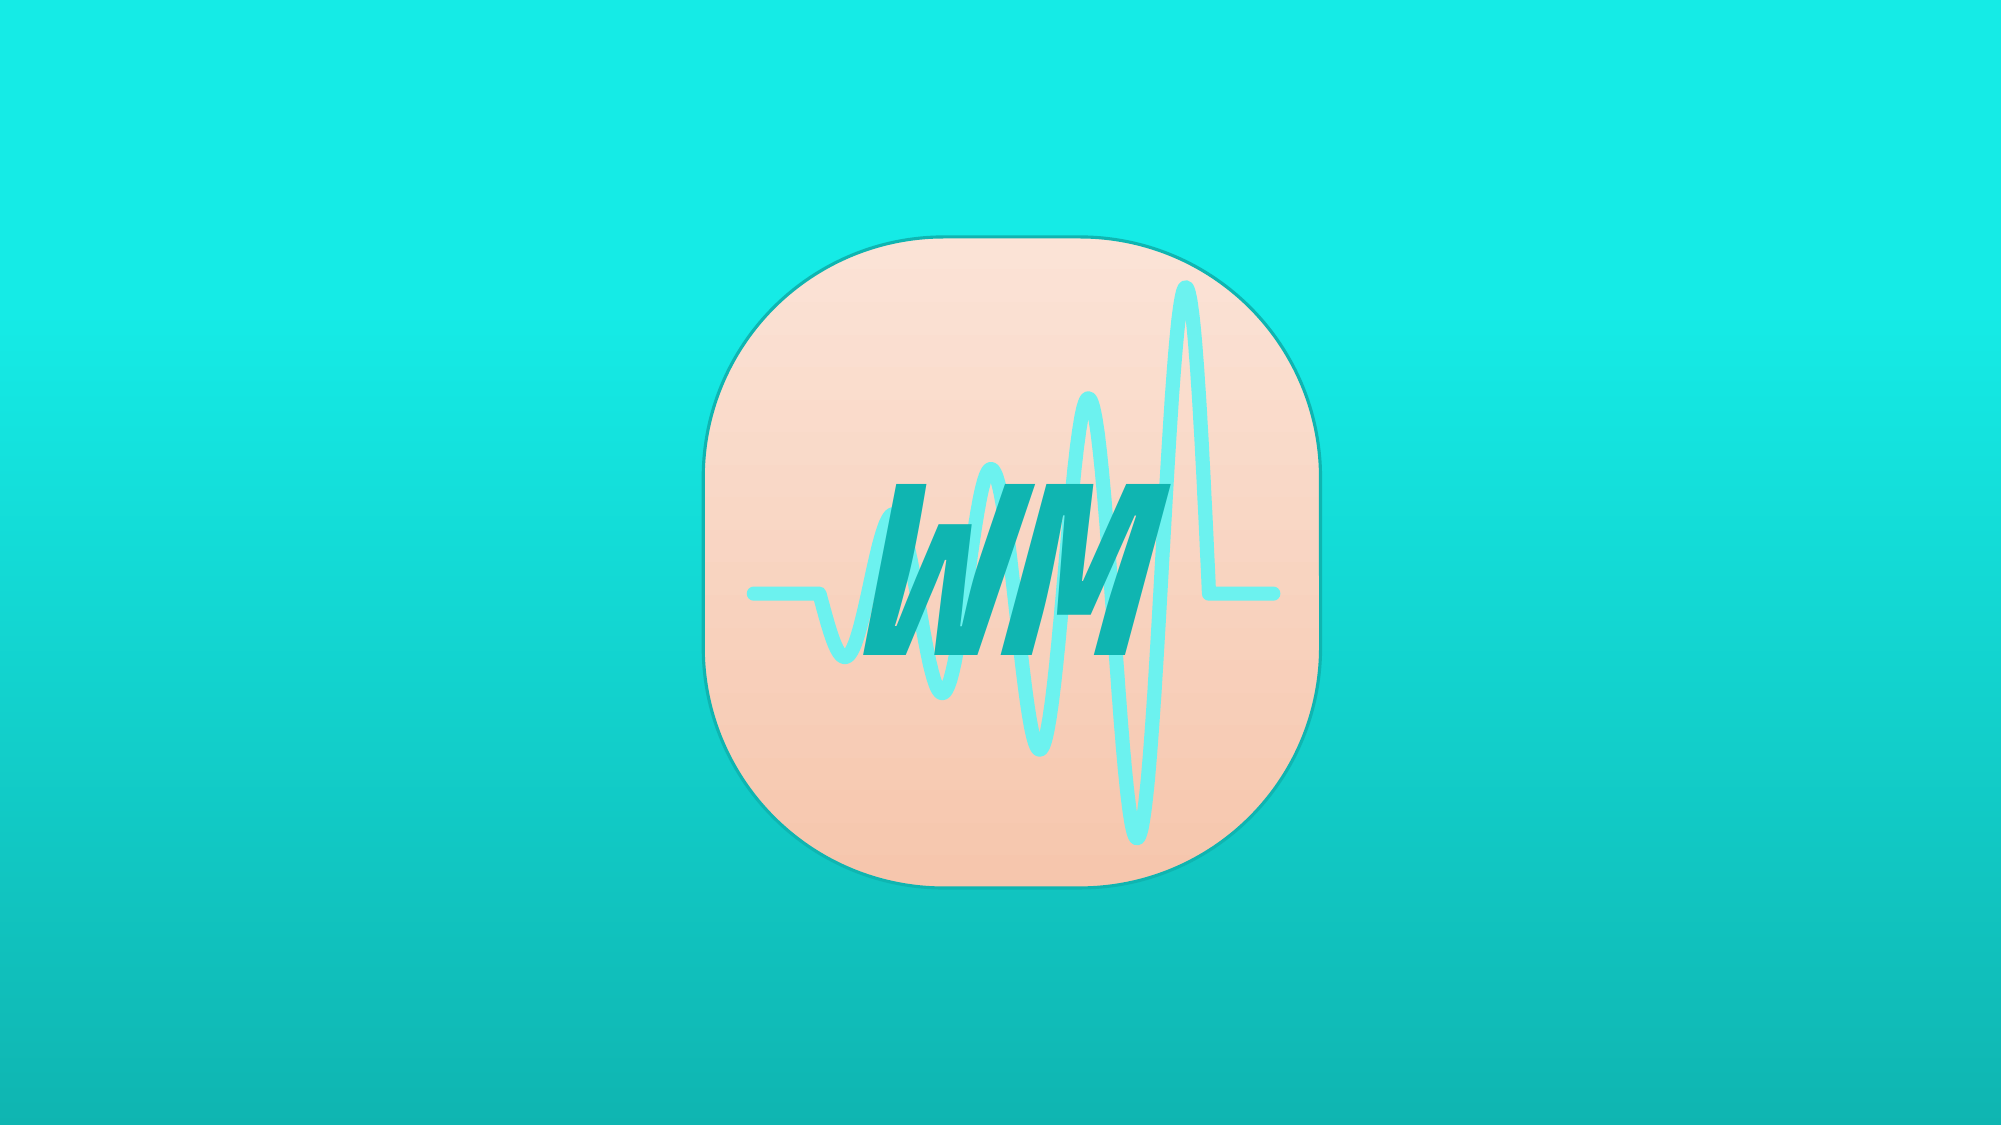

### Chart

| Category |  |
|---|---|
WM